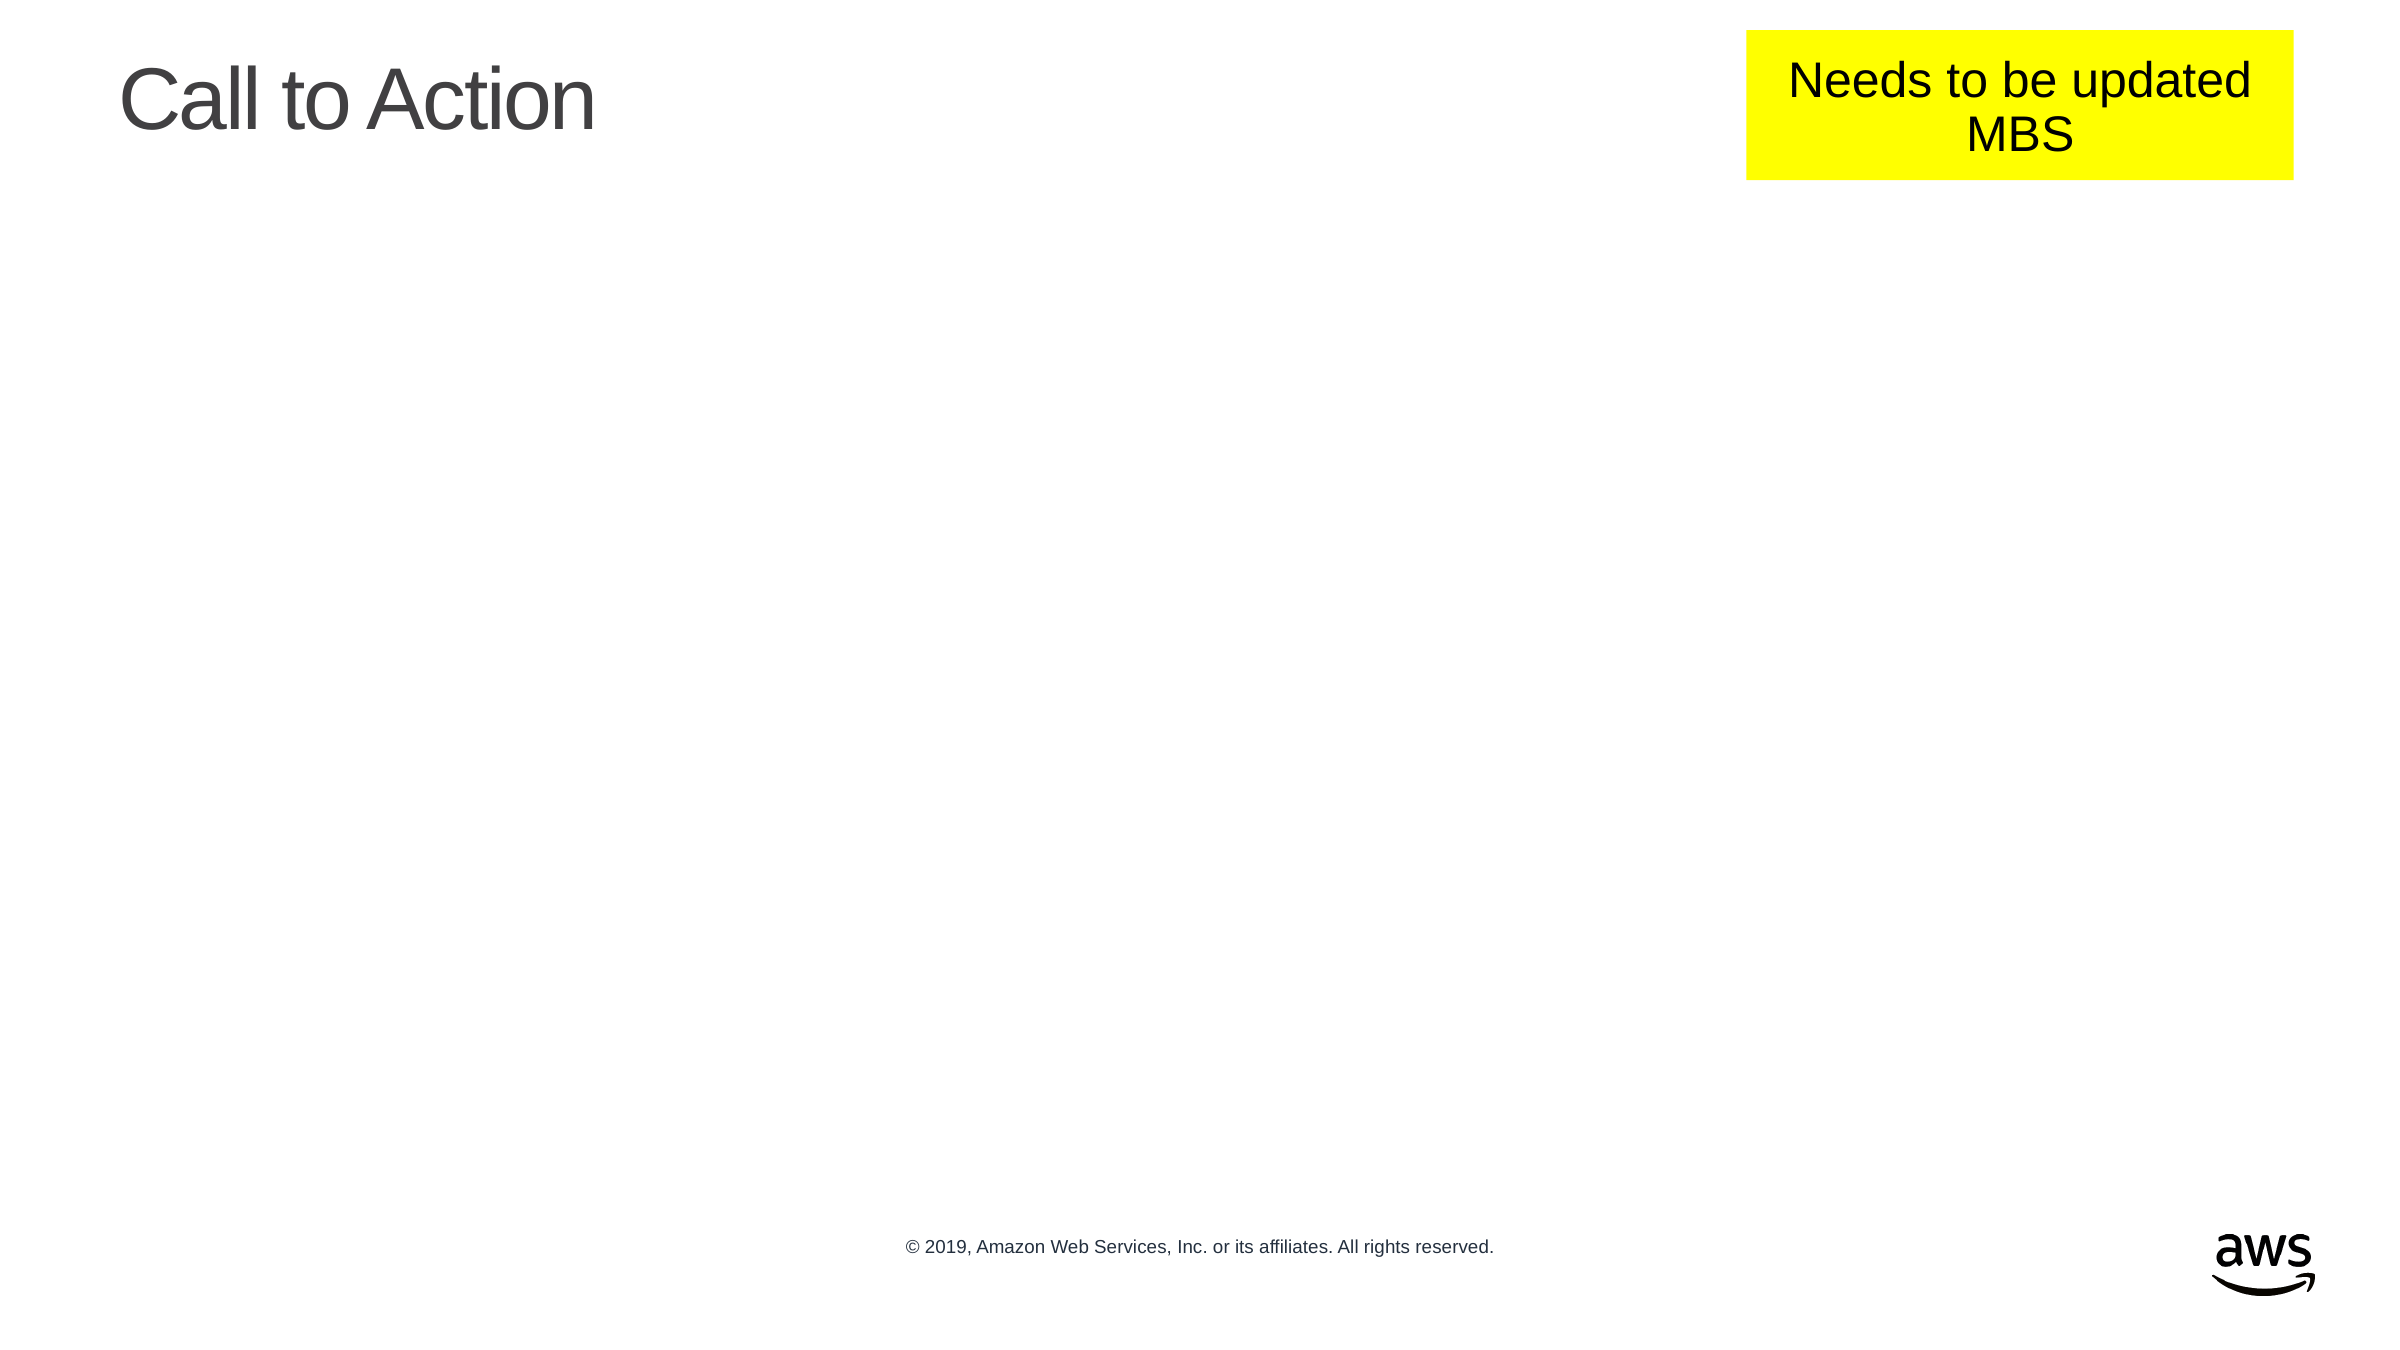

# Call to Action
Needs to be updated
MBS